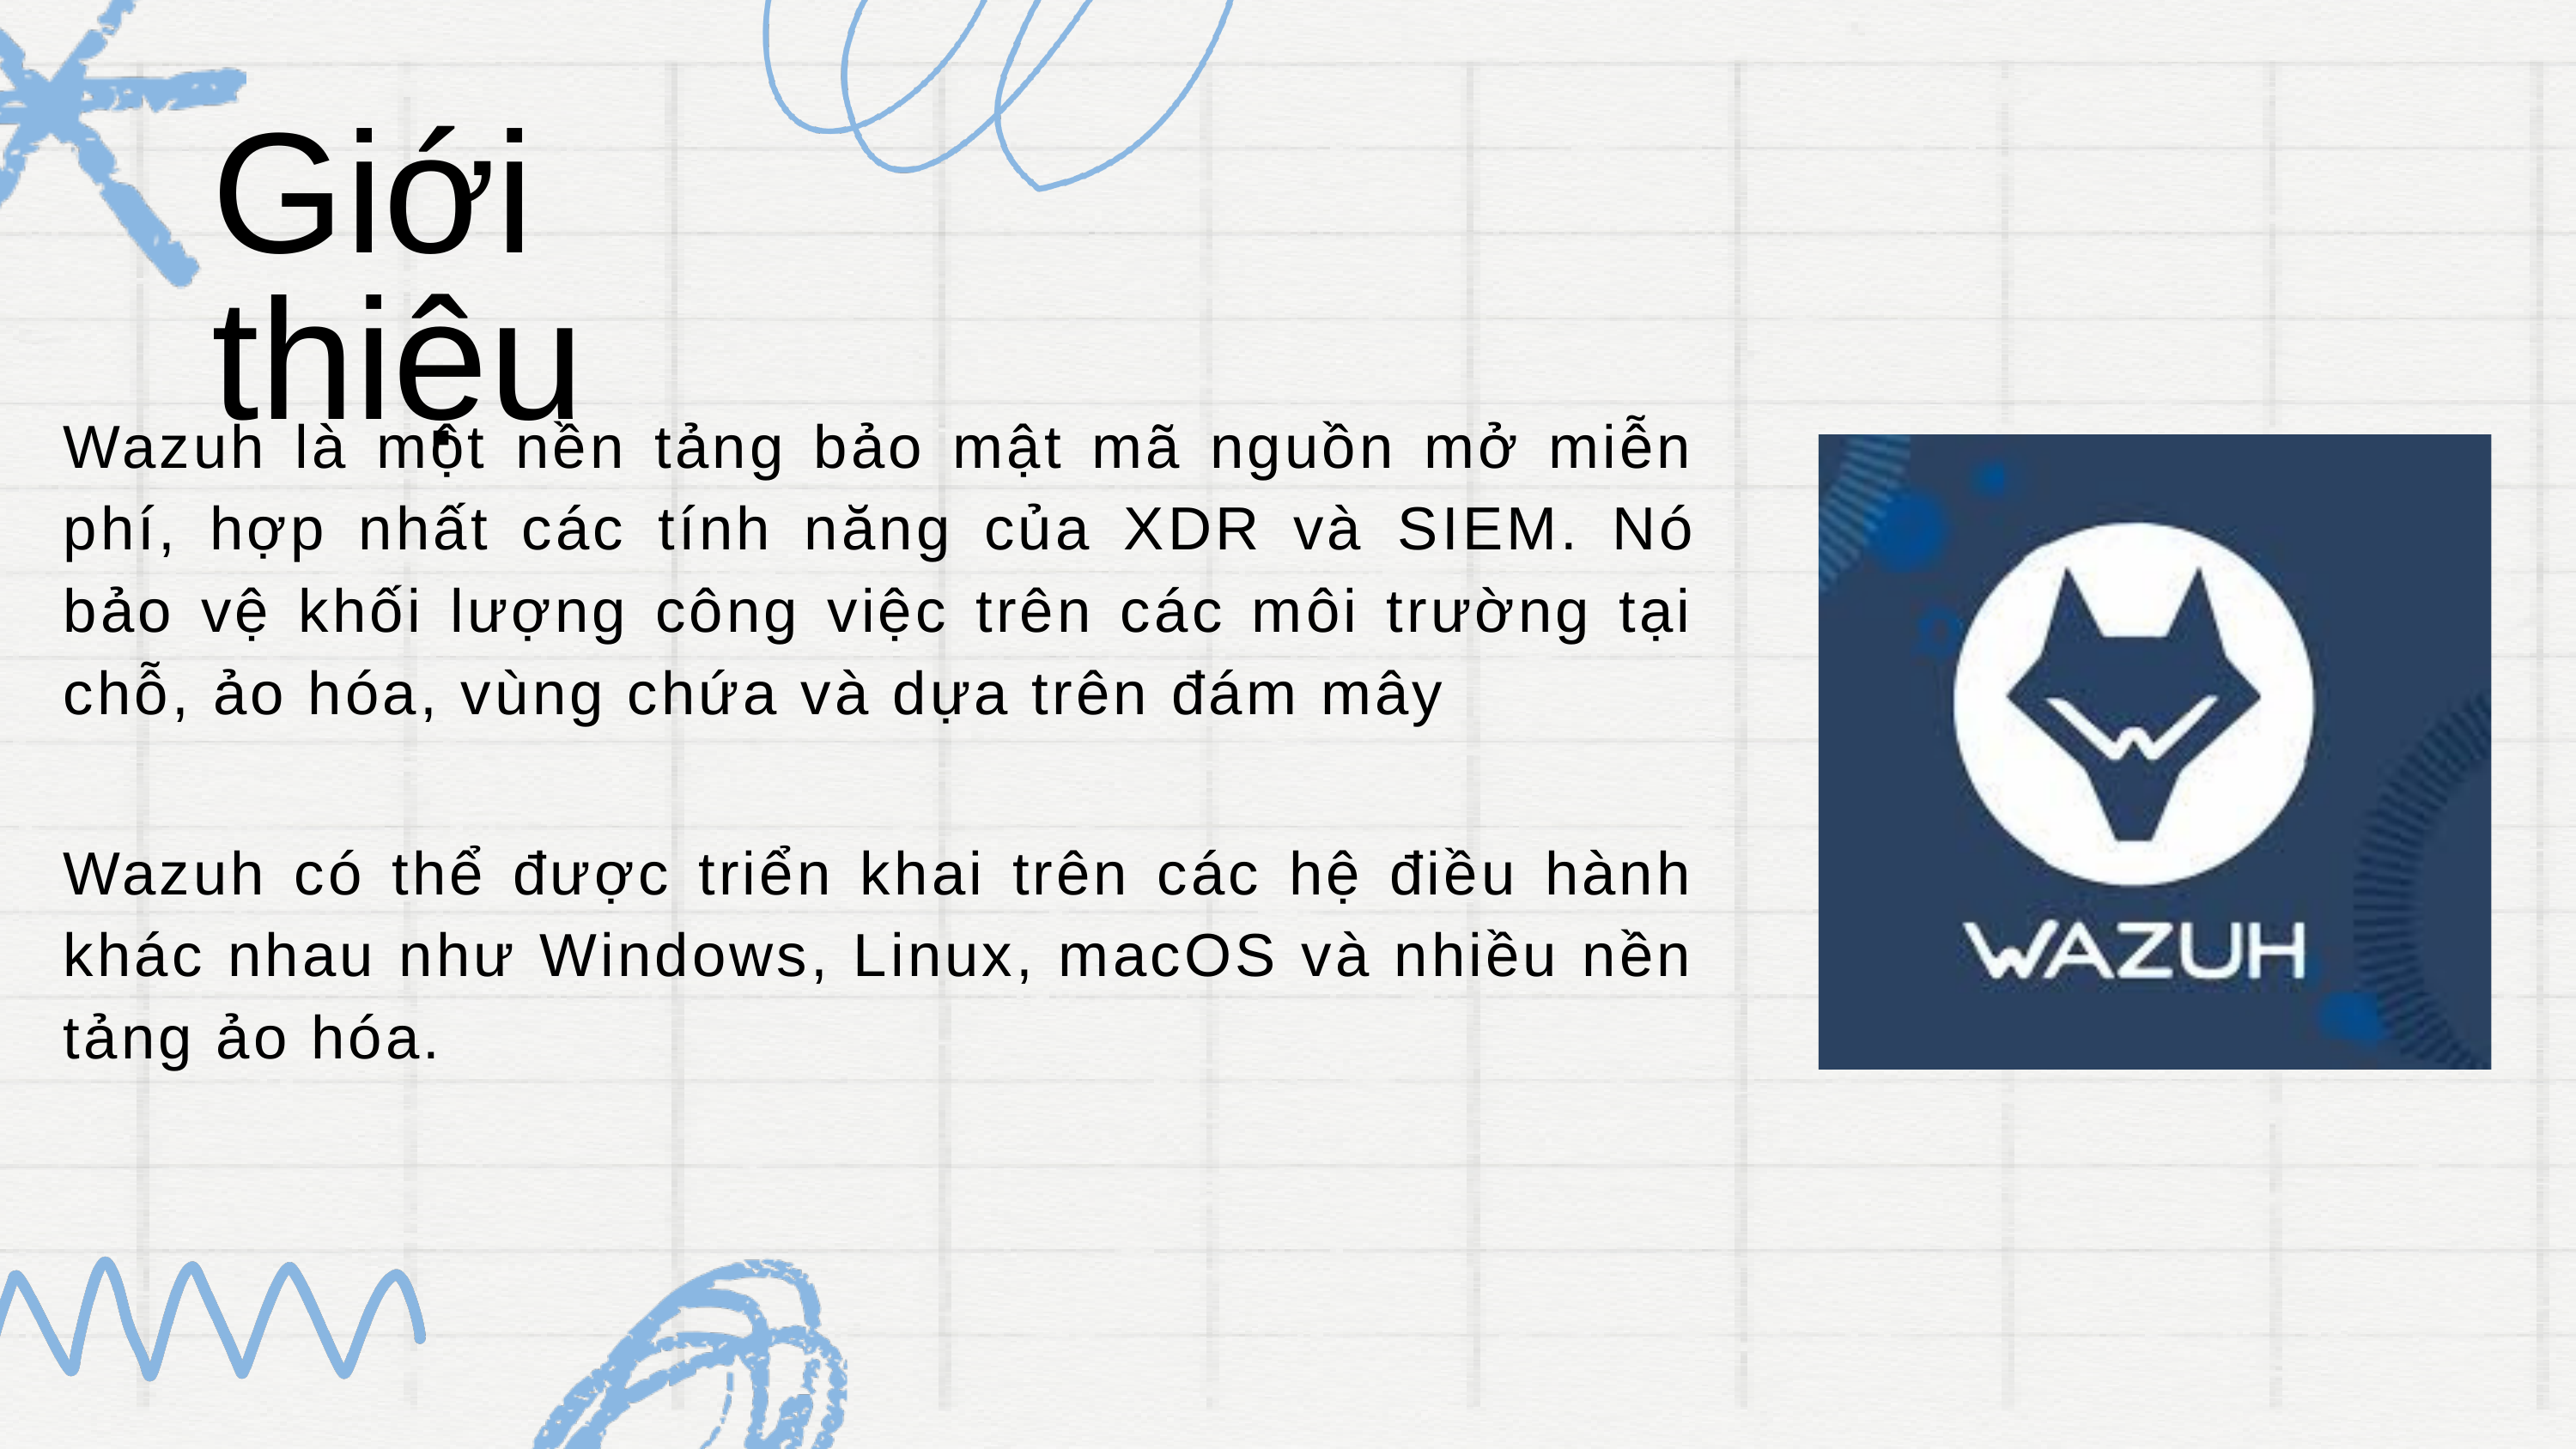

Giới thiệu
Wazuh là một nền tảng bảo mật mã nguồn mở miễn phí, hợp nhất các tính năng của XDR và ​​SIEM. Nó bảo vệ khối lượng công việc trên các môi trường tại chỗ, ảo hóa, vùng chứa và dựa trên đám mây

Wazuh có thể được triển khai trên các hệ điều hành khác nhau như Windows, Linux, macOS và nhiều nền tảng ảo hóa.